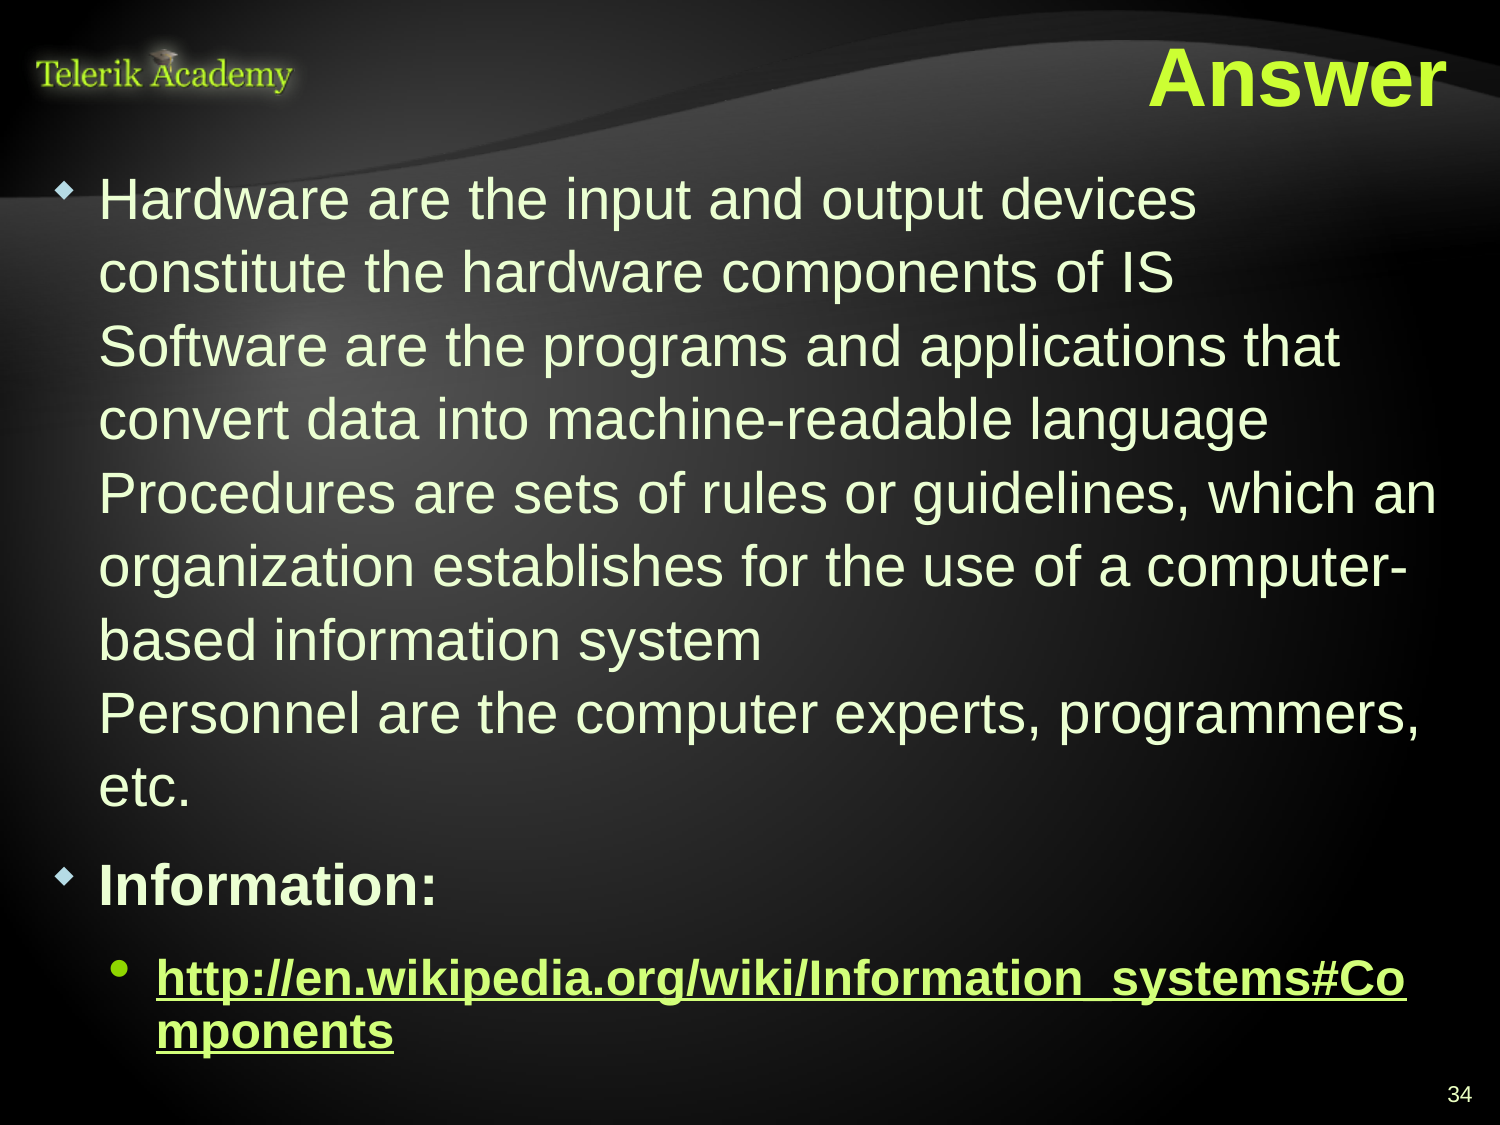

# Answer
Hardware are the input and output devices constitute the hardware components of IS
Software are the programs and applications that convert data into machine-readable language
Procedures are sets of rules or guidelines, which an organization establishes for the use of a computer-based information system
Personnel are the computer experts, programmers, etc.
Information:
http://en.wikipedia.org/wiki/Information_systems#Components
34